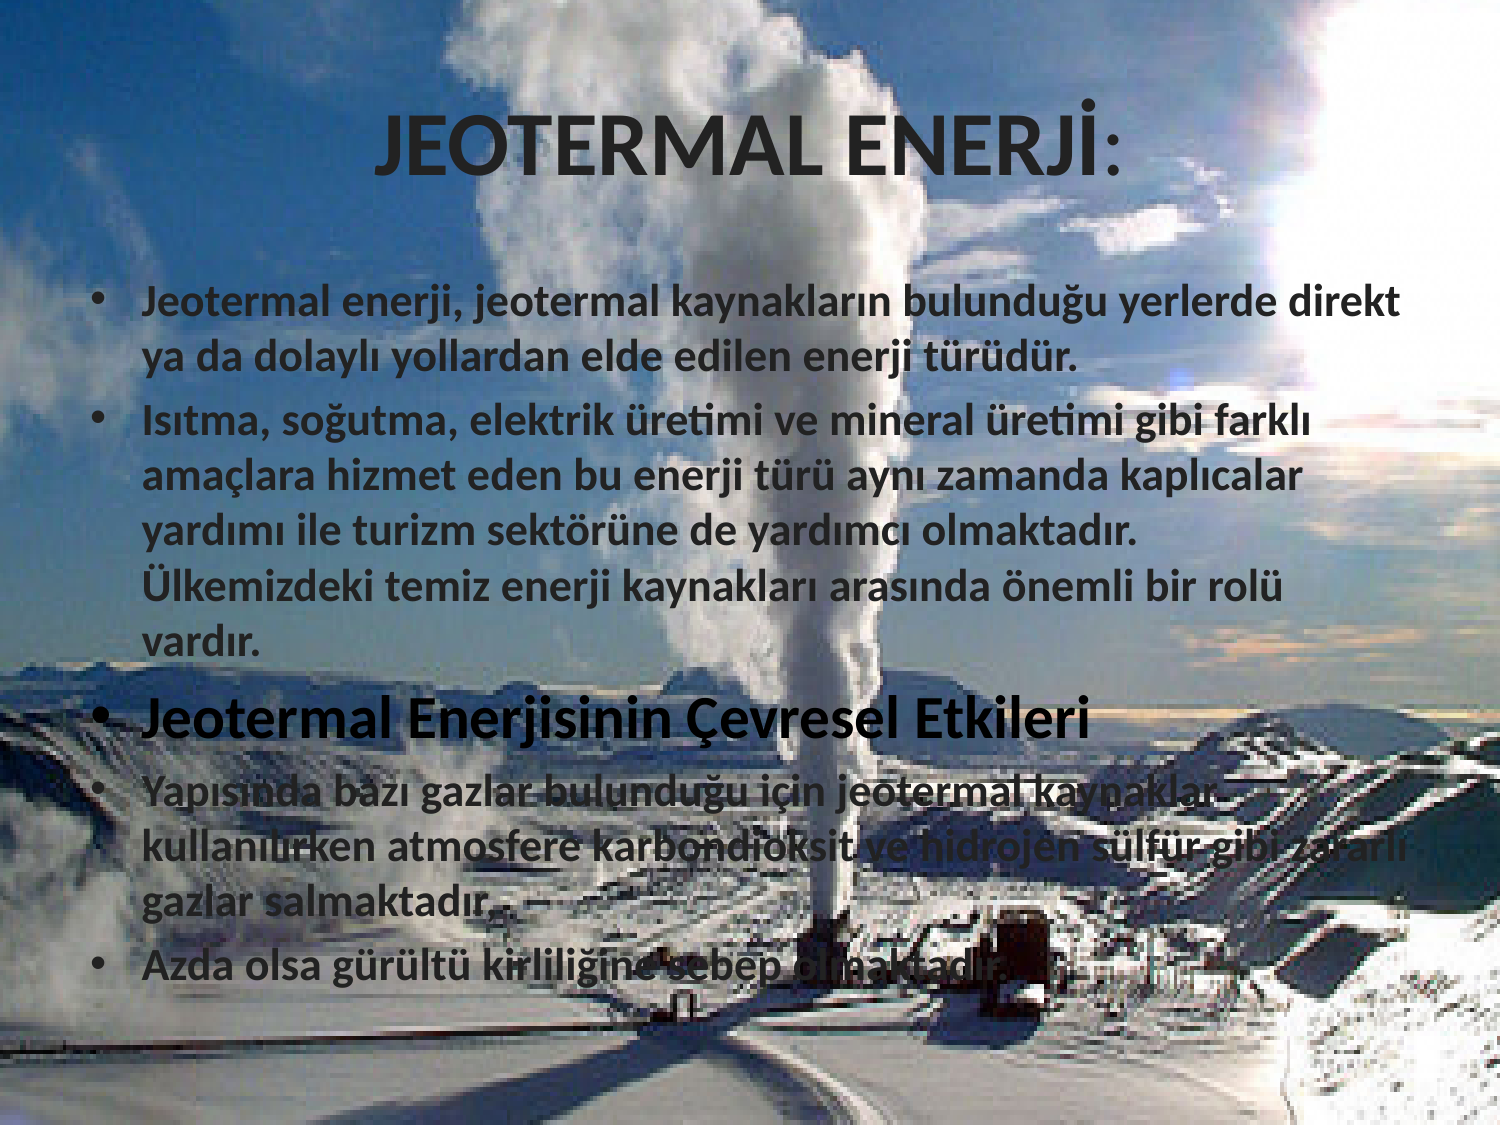

# JEOTERMAL ENERJİ:
Jeotermal enerji, jeotermal kaynakların bulunduğu yerlerde direkt ya da dolaylı yollardan elde edilen enerji türüdür.
Isıtma, soğutma, elektrik üretimi ve mineral üretimi gibi farklı amaçlara hizmet eden bu enerji türü aynı zamanda kaplıcalar yardımı ile turizm sektörüne de yardımcı olmaktadır. Ülkemizdeki temiz enerji kaynakları arasında önemli bir rolü vardır.
Jeotermal Enerjisinin Çevresel Etkileri
Yapısında bazı gazlar bulunduğu için jeotermal kaynaklar kullanılırken atmosfere karbondioksit ve hidrojen sülfür gibi zararlı gazlar salmaktadır,
Azda olsa gürültü kirliliğine sebep olmaktadır.